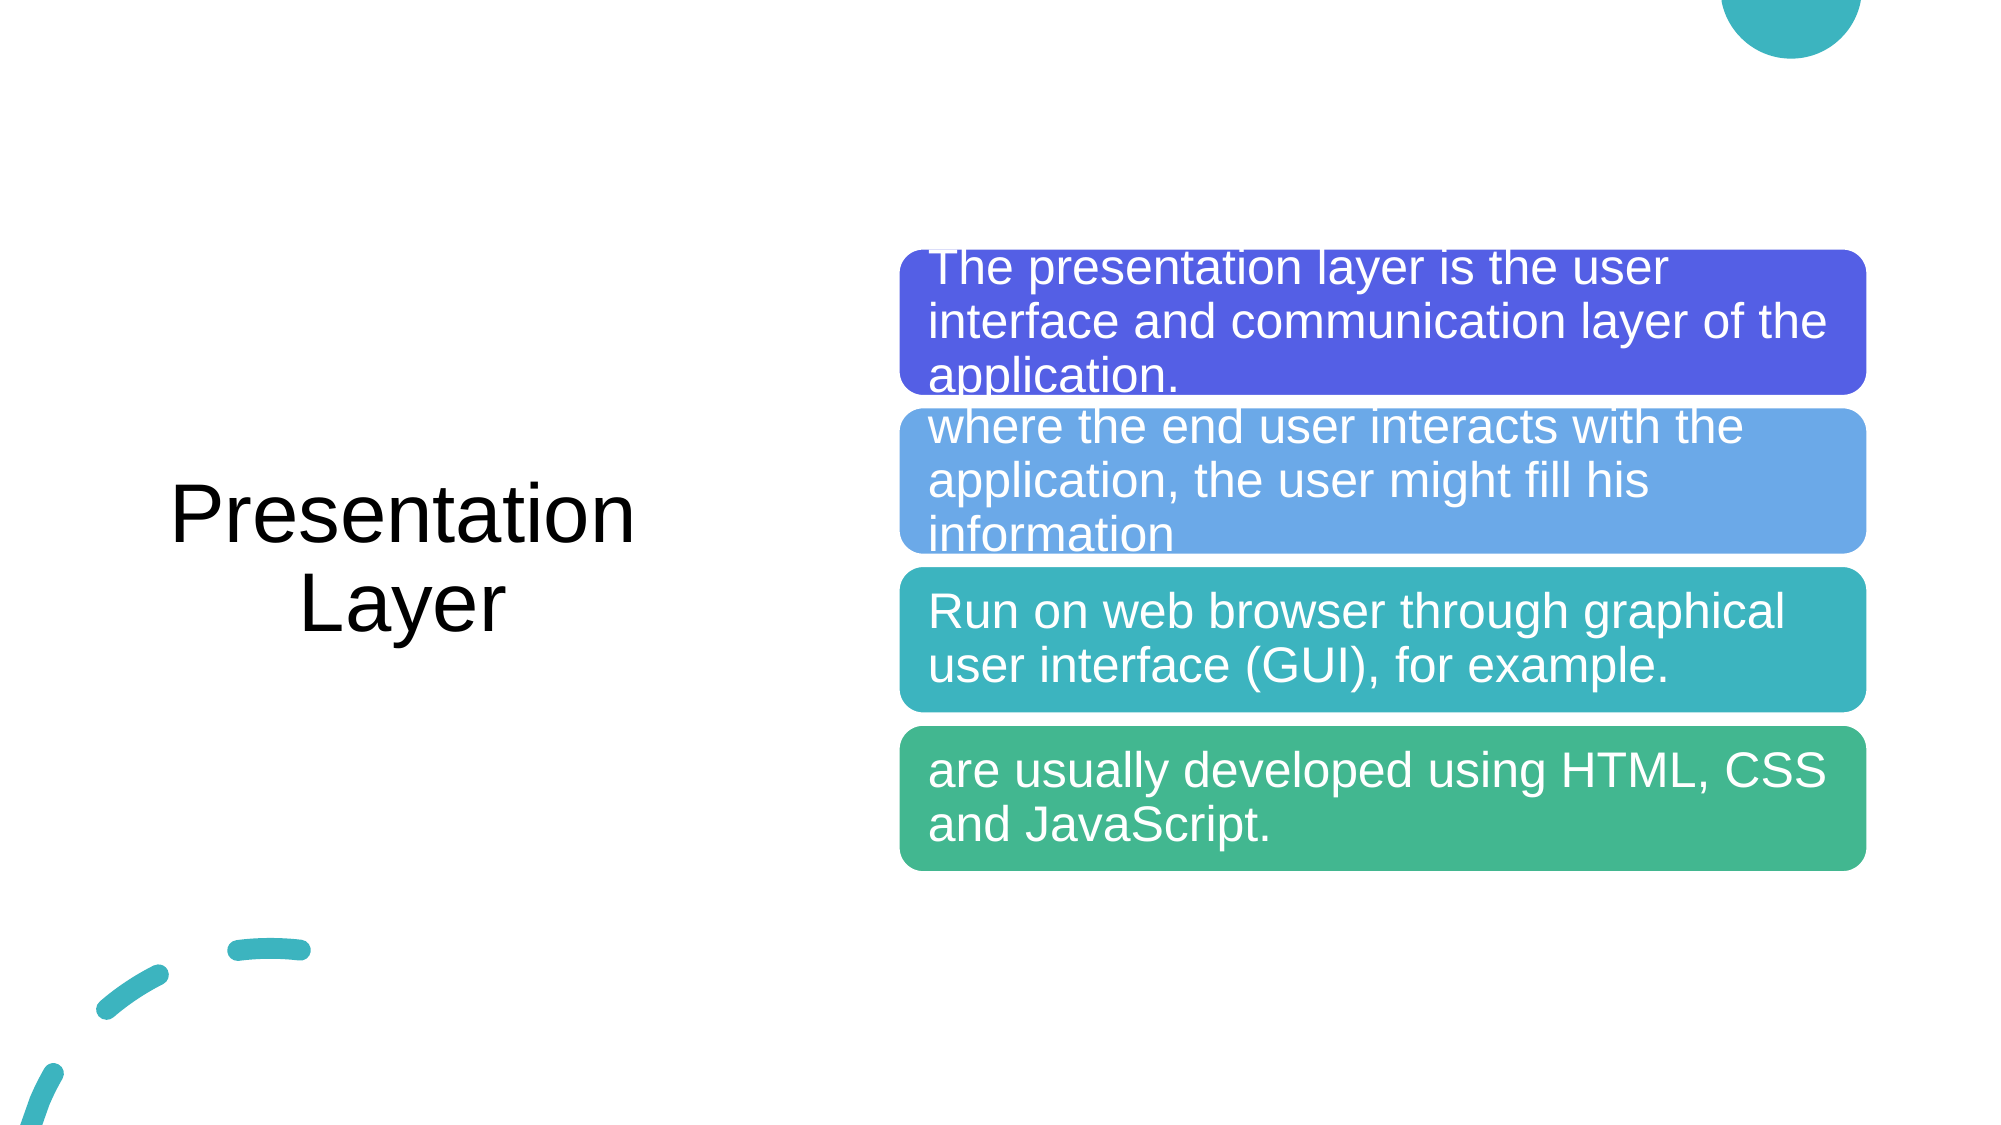

# Presentation Layer
The presentation layer is the user interface and communication layer of the application.
where the end user interacts with the application, the user might fill his information
Run on web browser through graphical user interface (GUI), for example.
are usually developed using HTML, CSS and JavaScript.